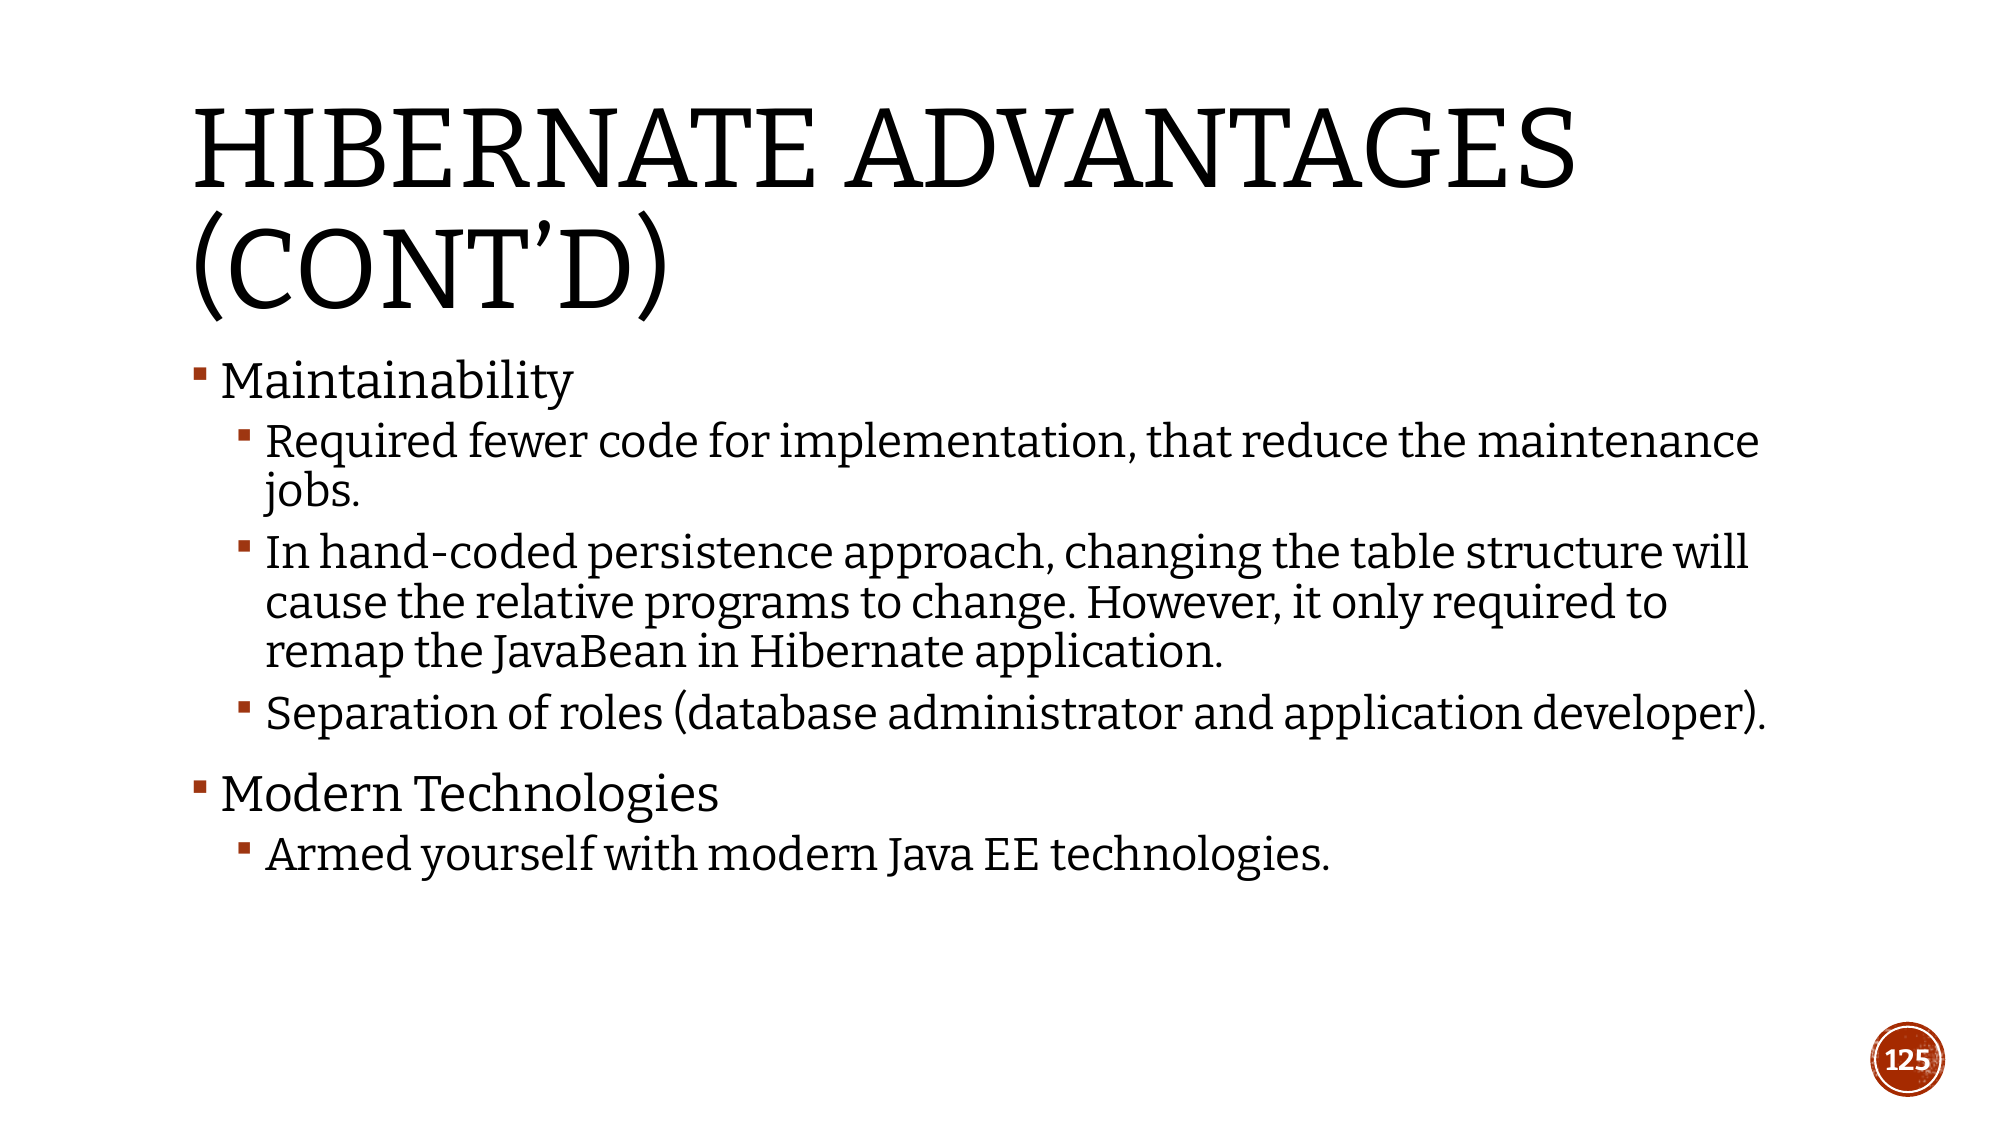

# Hibernate Advantages (cont’d)
Maintainability
Required fewer code for implementation, that reduce the maintenance jobs.
In hand-coded persistence approach, changing the table structure will cause the relative programs to change. However, it only required to remap the JavaBean in Hibernate application.
Separation of roles (database administrator and application developer).
Modern Technologies
Armed yourself with modern Java EE technologies.

125